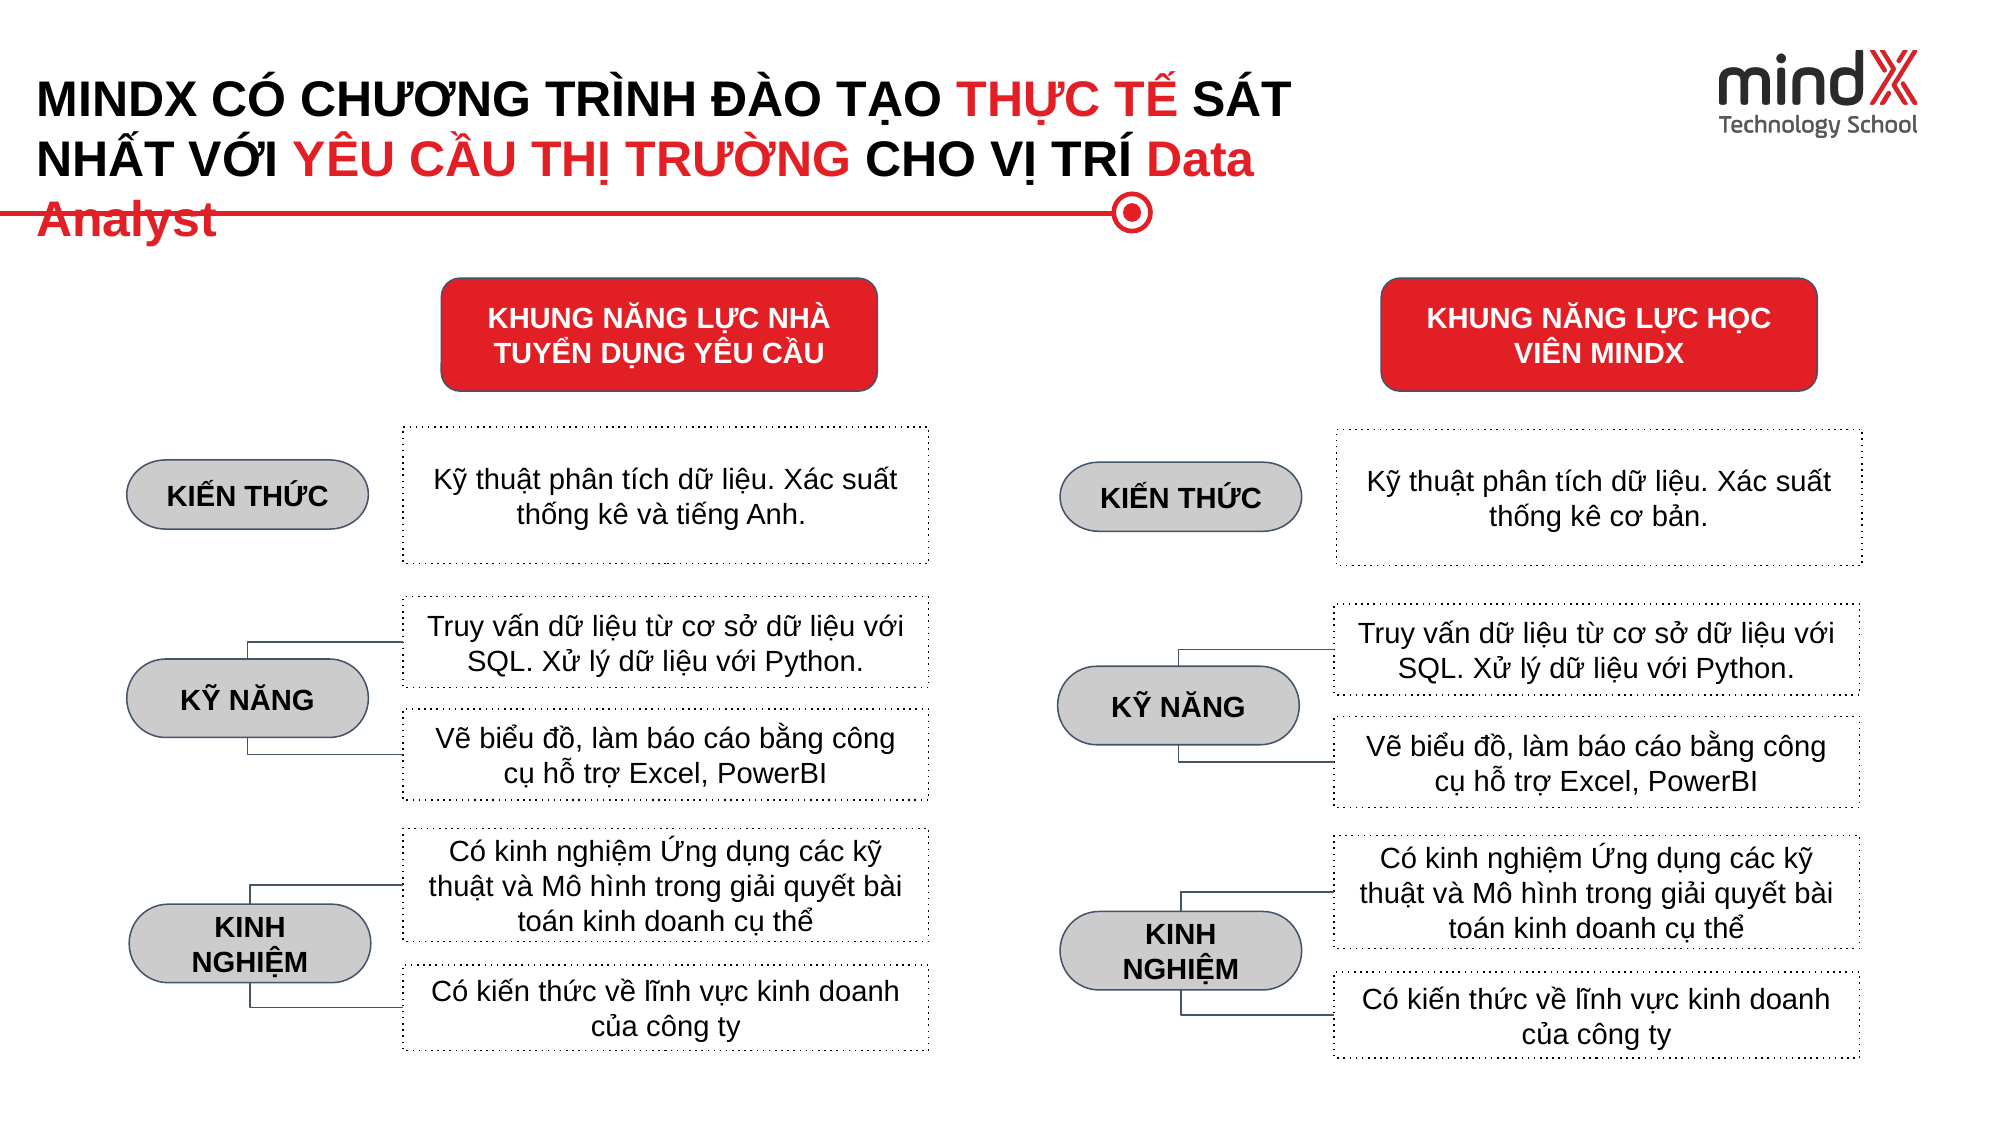

MINDX CÓ CHƯƠNG TRÌNH ĐÀO TẠO THỰC TẾ SÁT NHẤT VỚI YÊU CẦU THỊ TRƯỜNG CHO VỊ TRÍ Data Analyst

KHUNG NĂNG LỰC NHÀ TUYỂN DỤNG YÊU CẦU
KHUNG NĂNG LỰC HỌC VIÊN MINDX
Kỹ thuật phân tích dữ liệu. Xác suất thống kê và tiếng Anh.
Kỹ thuật phân tích dữ liệu. Xác suất thống kê cơ bản.
KIẾN THỨC
KIẾN THỨC
Truy vấn dữ liệu từ cơ sở dữ liệu với SQL. Xử lý dữ liệu với Python.
Truy vấn dữ liệu từ cơ sở dữ liệu với SQL. Xử lý dữ liệu với Python.
KỸ NĂNG
KỸ NĂNG
Vẽ biểu đồ, làm báo cáo bằng công cụ hỗ trợ Excel, PowerBI
Vẽ biểu đồ, làm báo cáo bằng công cụ hỗ trợ Excel, PowerBI
Có kinh nghiệm Ứng dụng các kỹ thuật và Mô hình trong giải quyết bài toán kinh doanh cụ thể
Có kinh nghiệm Ứng dụng các kỹ thuật và Mô hình trong giải quyết bài toán kinh doanh cụ thể
KINH NGHIỆM
KINH NGHIỆM
Có kiến thức về lĩnh vực kinh doanh của công ty
Có kiến thức về lĩnh vực kinh doanh của công ty